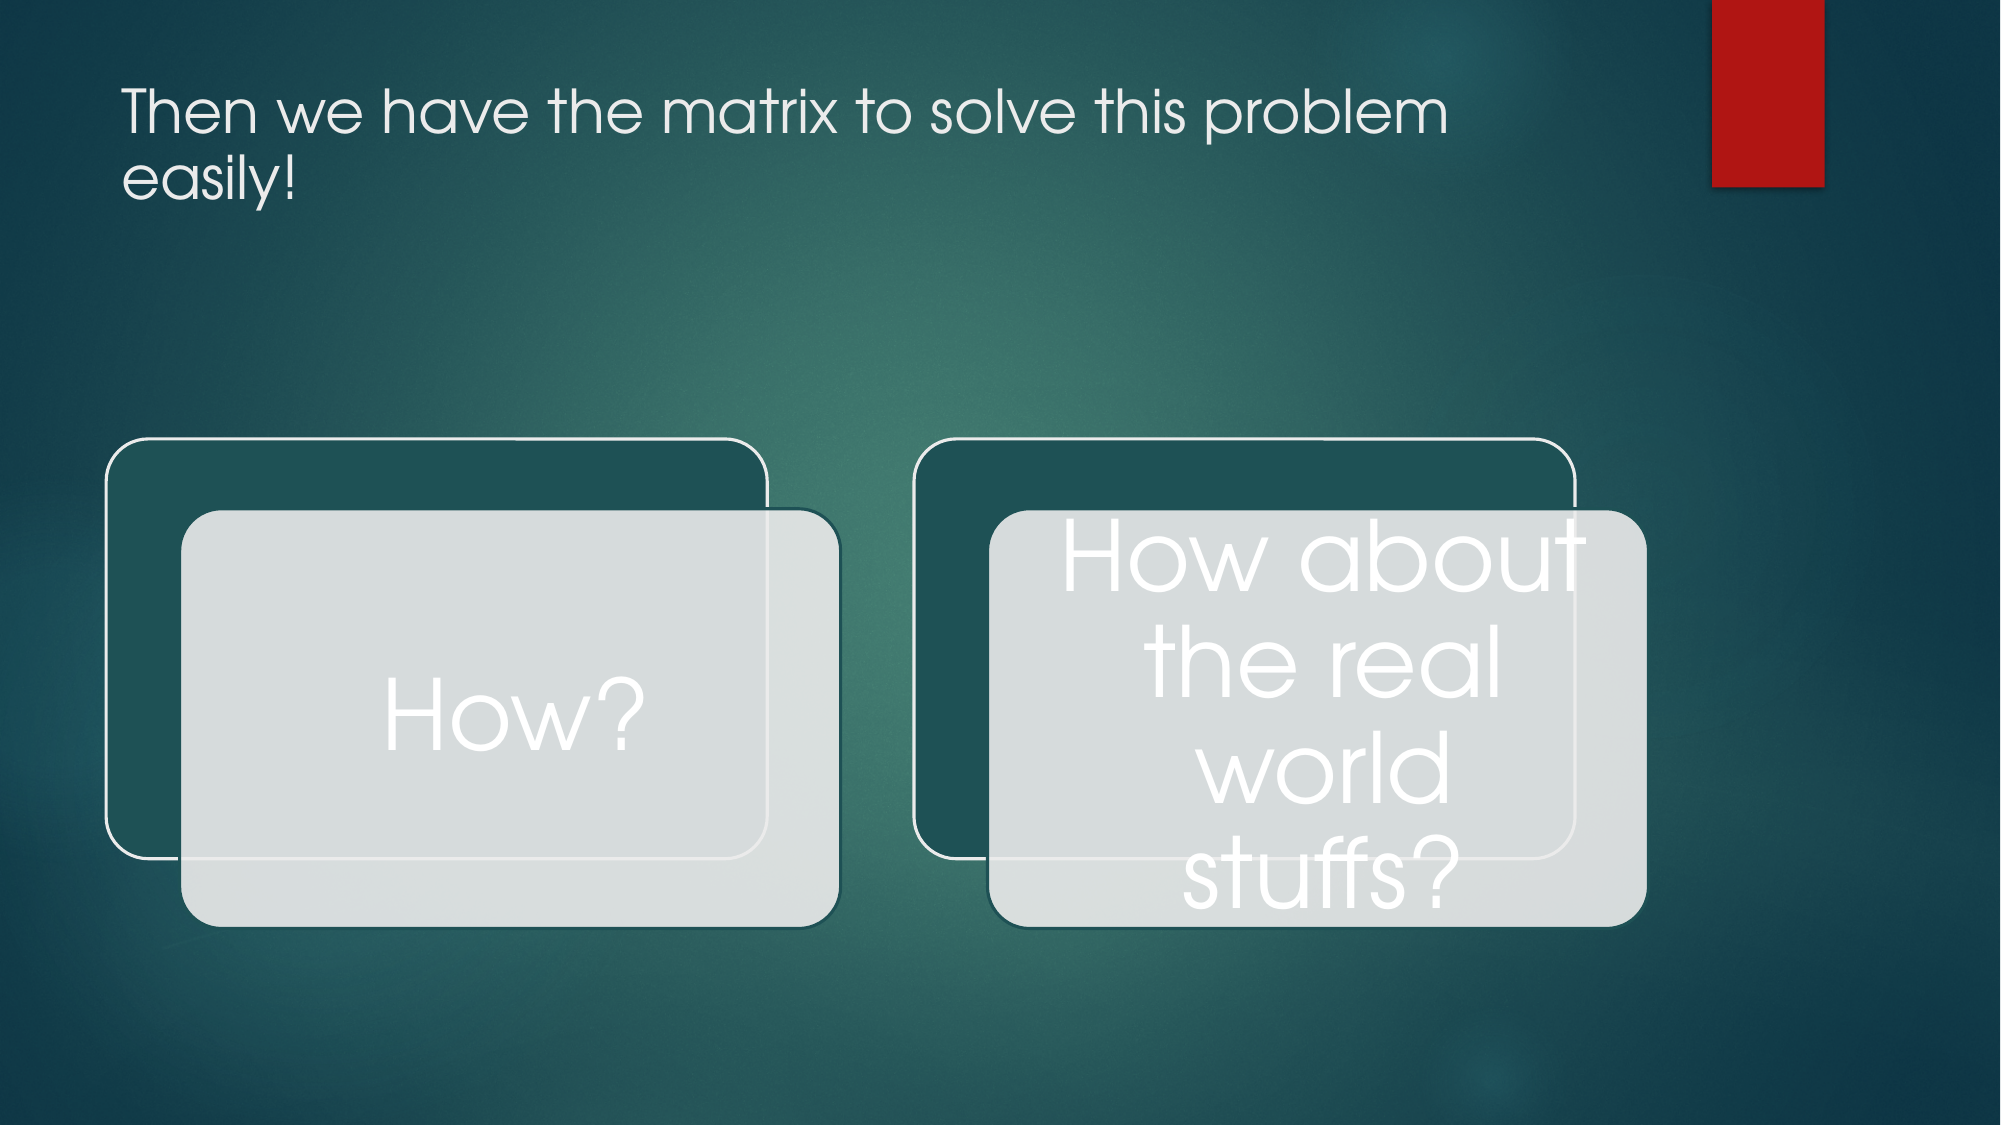

# Then we have the matrix to solve this problem easily!
How?
How about the real world stuffs?